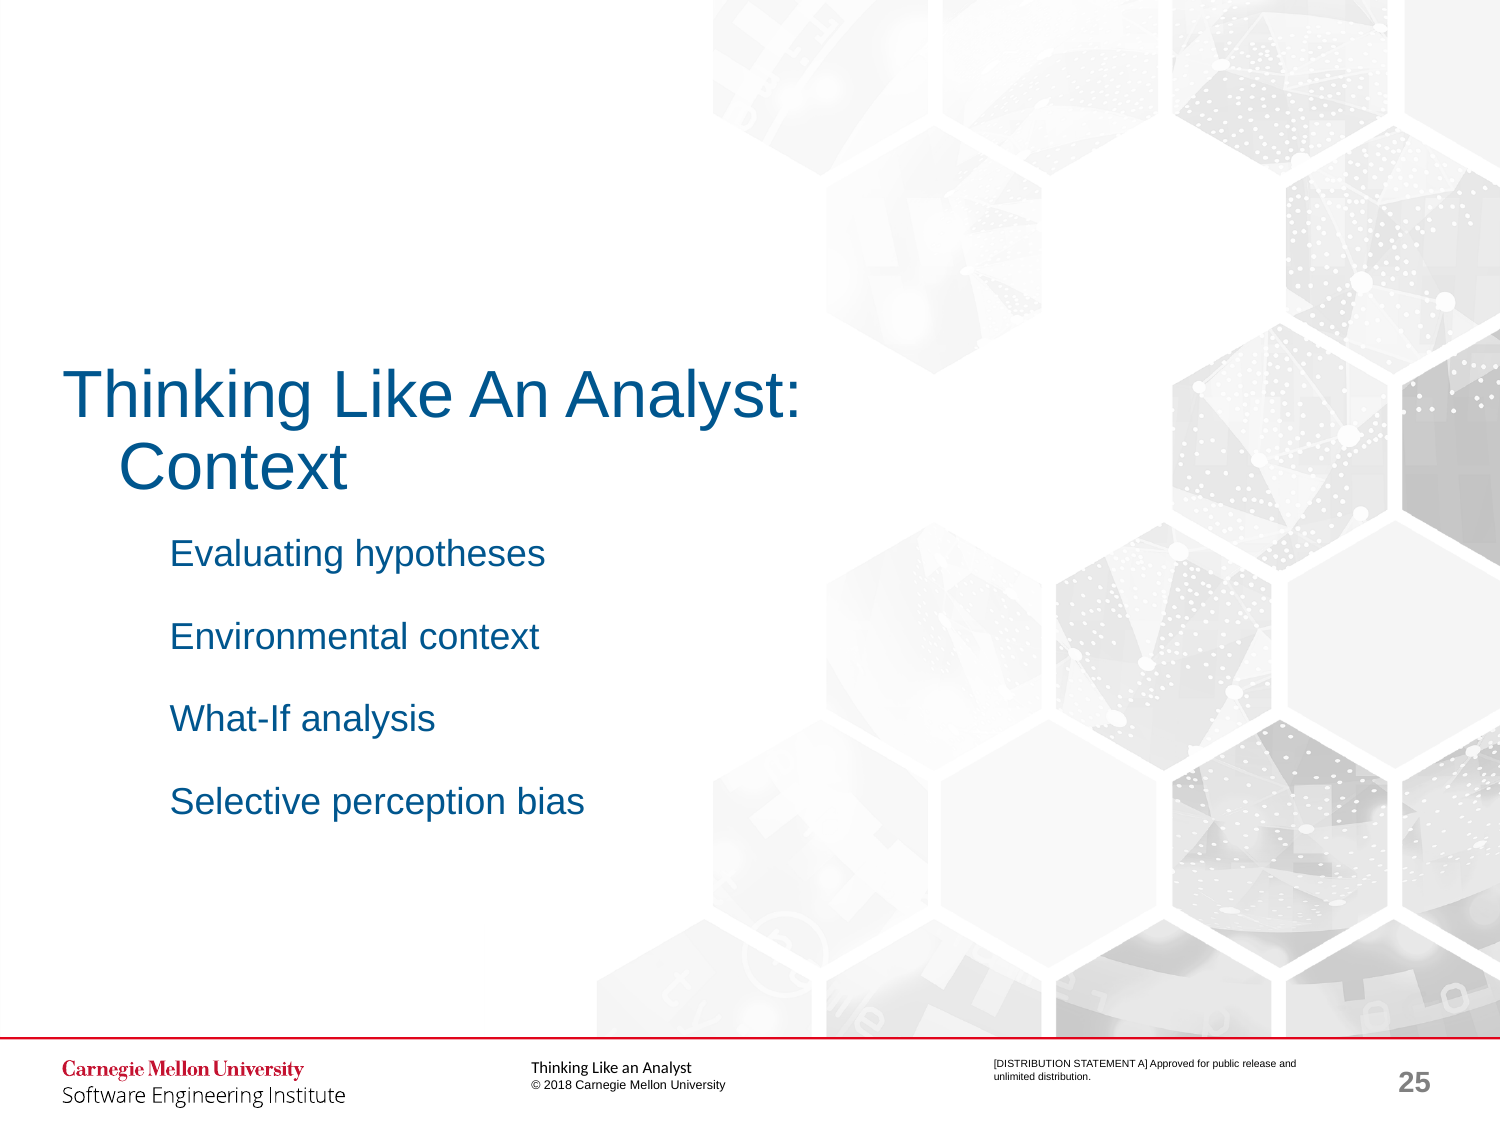

# Thinking Like An Analyst: Context
Evaluating hypotheses
Environmental context
What-If analysis
Selective perception bias